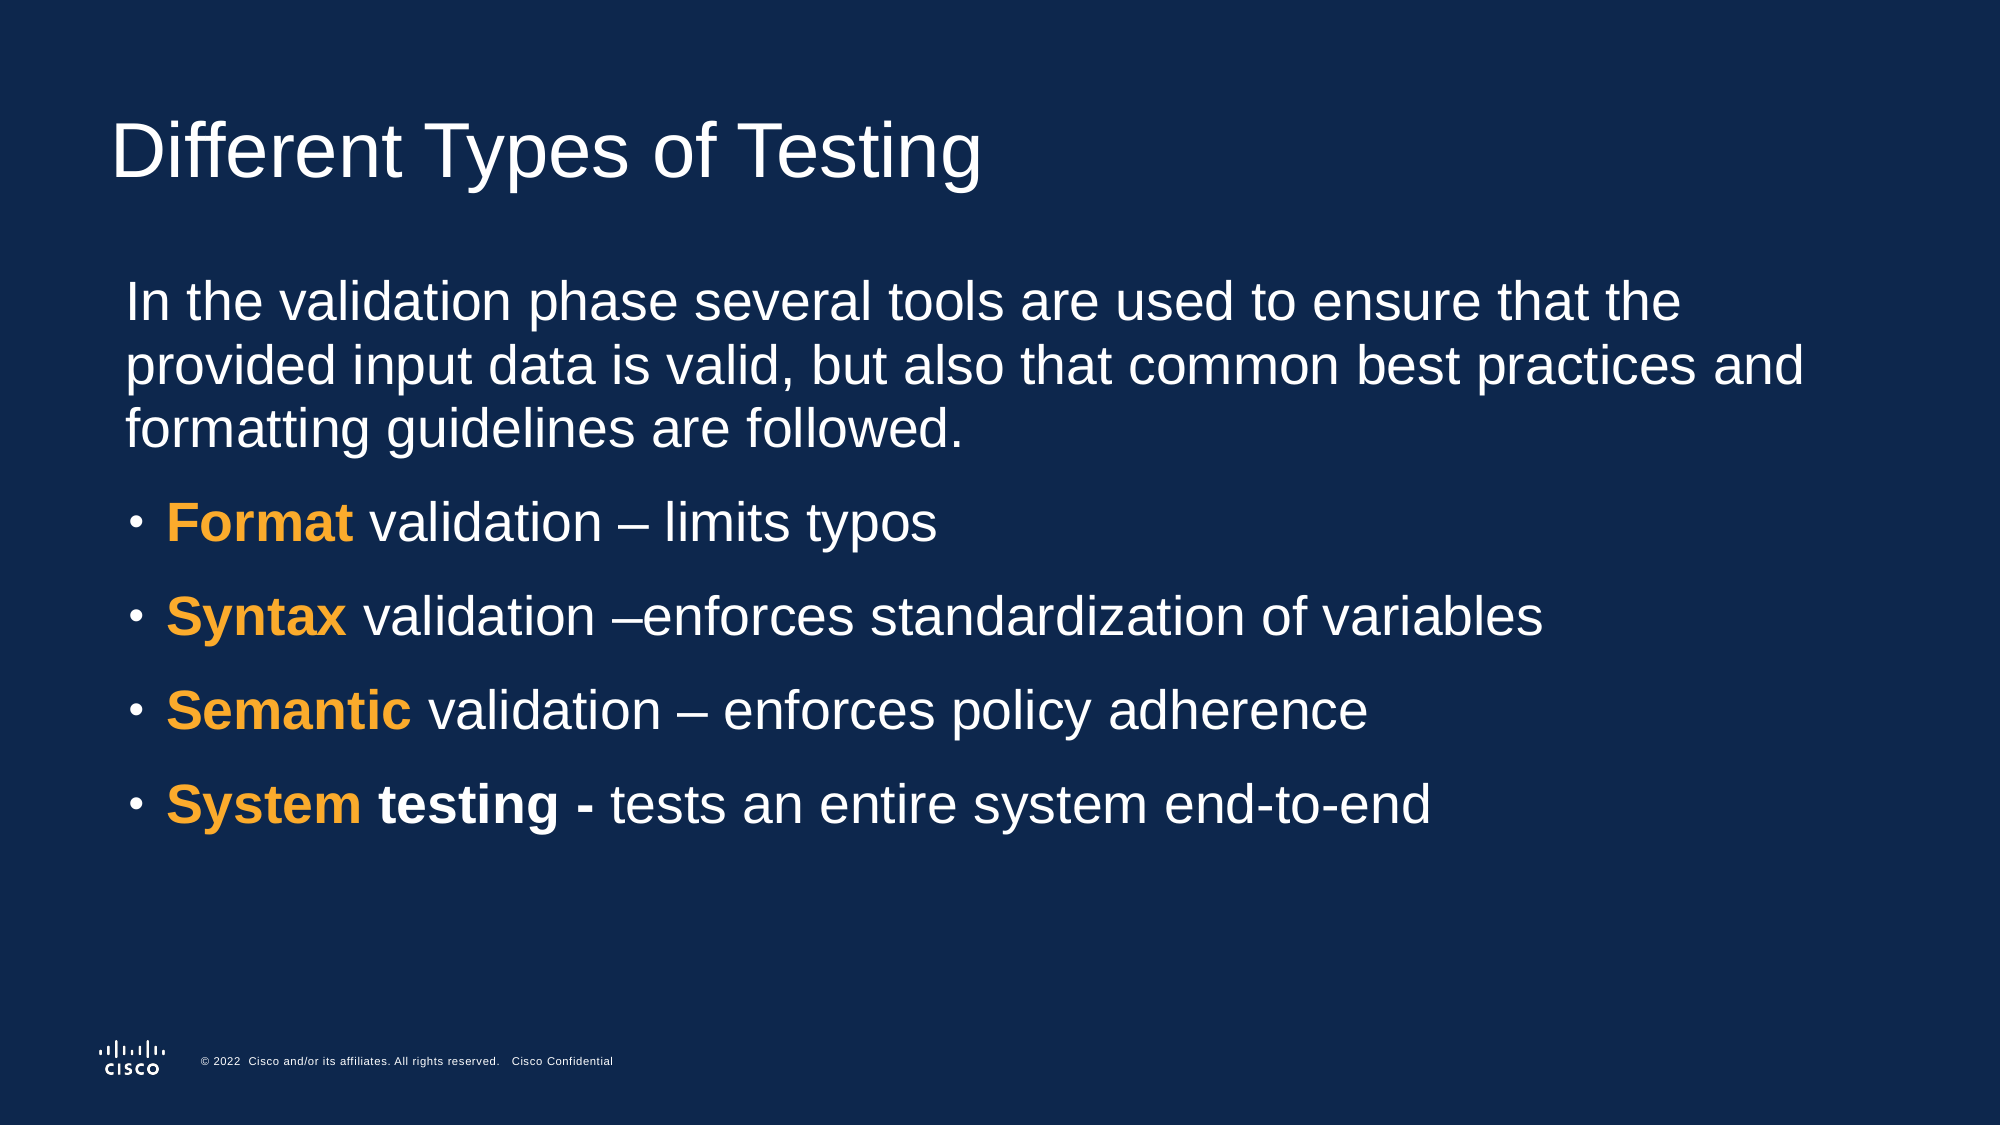

# Different Types of Testing
In the validation phase several tools are used to ensure that the provided input data is valid, but also that common best practices and formatting guidelines are followed.
Format validation – limits typos
Syntax validation –enforces standardization of variables
Semantic validation – enforces policy adherence
System testing - tests an entire system end-to-end